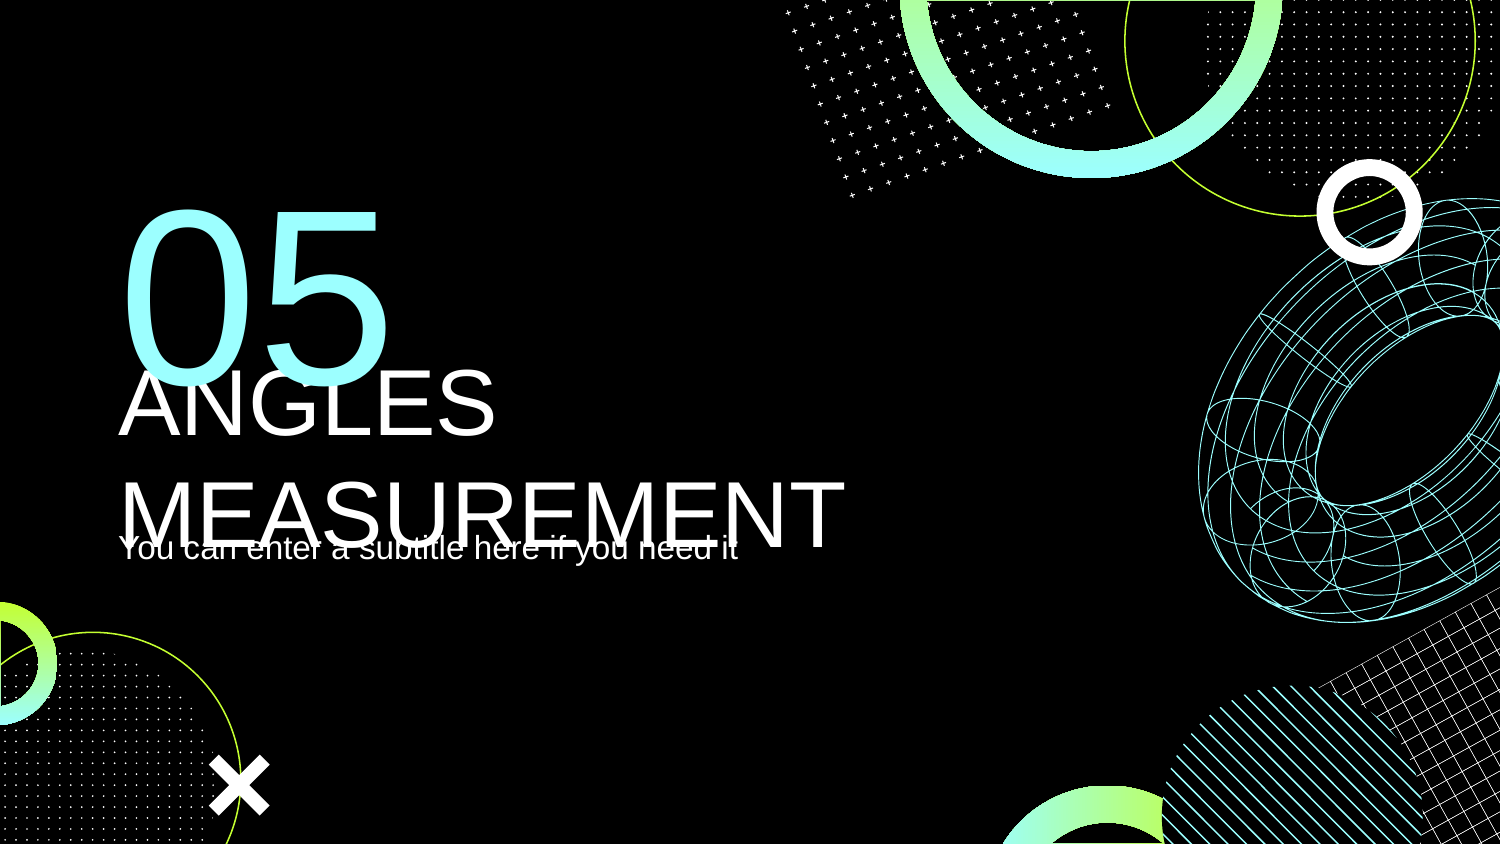

05
# ANGLES MEASUREMENT
You can enter a subtitle here if you need it